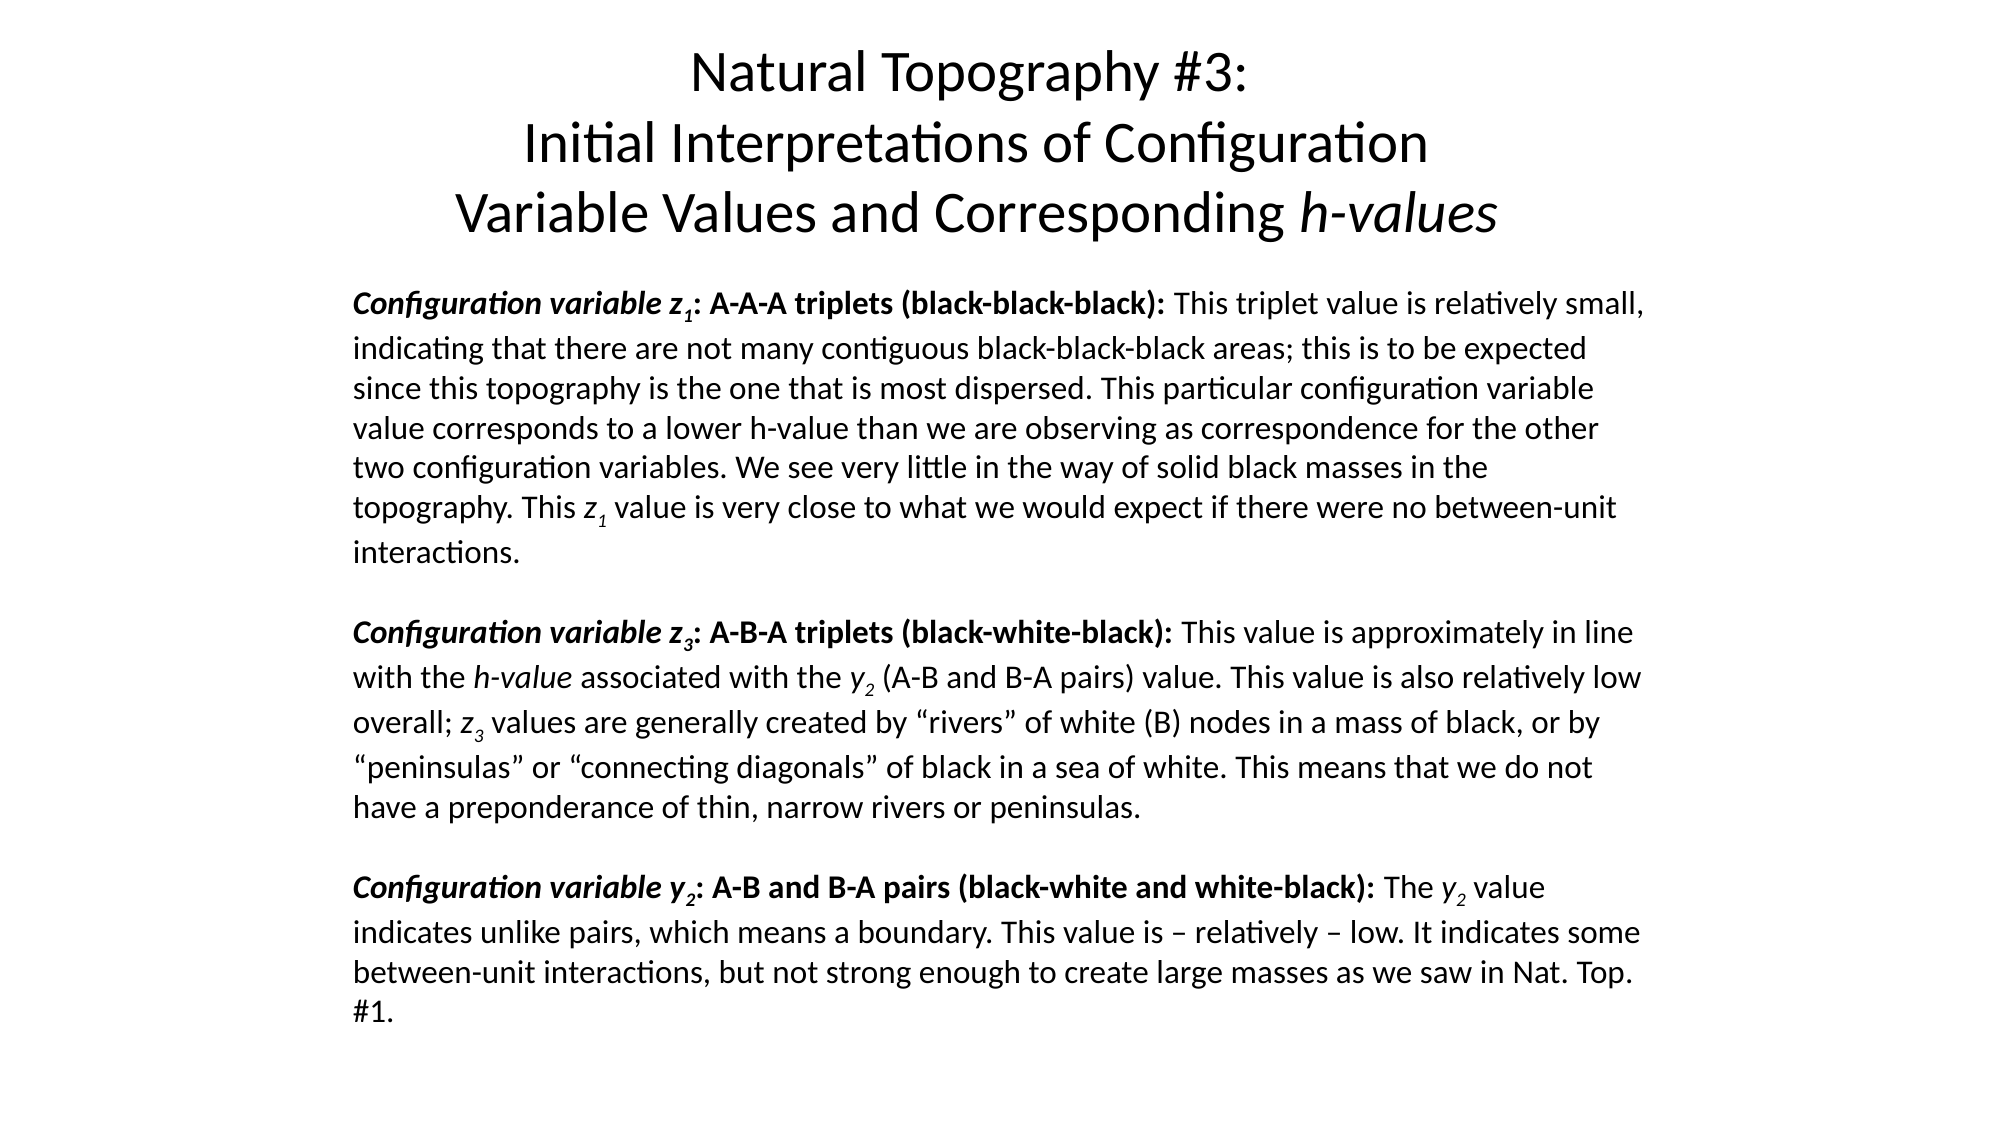

Natural Topography #3:
Initial Interpretations of Configuration Variable Values and Corresponding h-values
Configuration variable z1: A-A-A triplets (black-black-black): This triplet value is relatively small, indicating that there are not many contiguous black-black-black areas; this is to be expected since this topography is the one that is most dispersed. This particular configuration variable value corresponds to a lower h-value than we are observing as correspondence for the other two configuration variables. We see very little in the way of solid black masses in the topography. This z1 value is very close to what we would expect if there were no between-unit interactions.

Configuration variable z3: A-B-A triplets (black-white-black): This value is approximately in line with the h-value associated with the y2 (A-B and B-A pairs) value. This value is also relatively low overall; z3 values are generally created by “rivers” of white (B) nodes in a mass of black, or by “peninsulas” or “connecting diagonals” of black in a sea of white. This means that we do not have a preponderance of thin, narrow rivers or peninsulas.

Configuration variable y2: A-B and B-A pairs (black-white and white-black): The y2 value indicates unlike pairs, which means a boundary. This value is – relatively – low. It indicates some between-unit interactions, but not strong enough to create large masses as we saw in Nat. Top. #1.